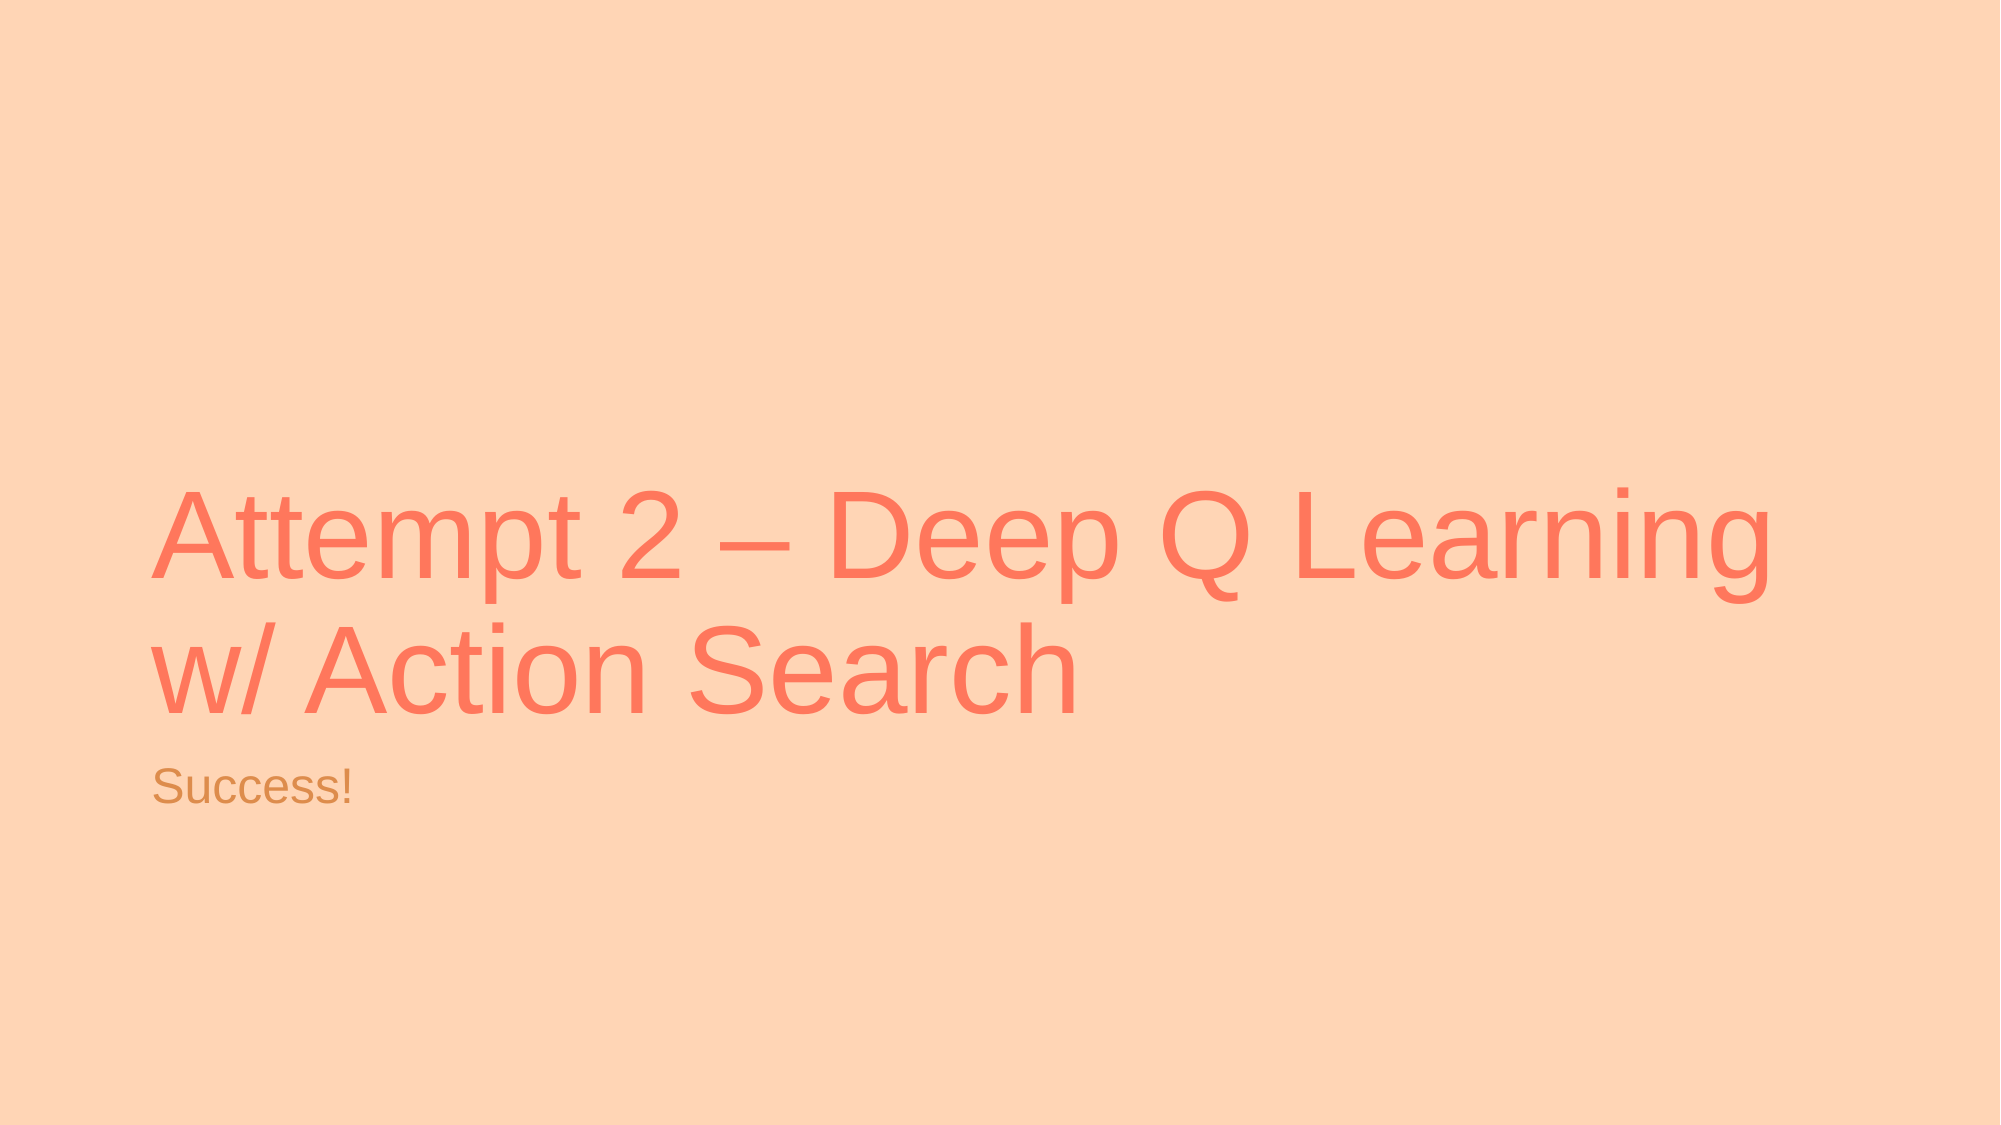

# Attempt 2 – Deep Q Learning w/ Action Search
Success!